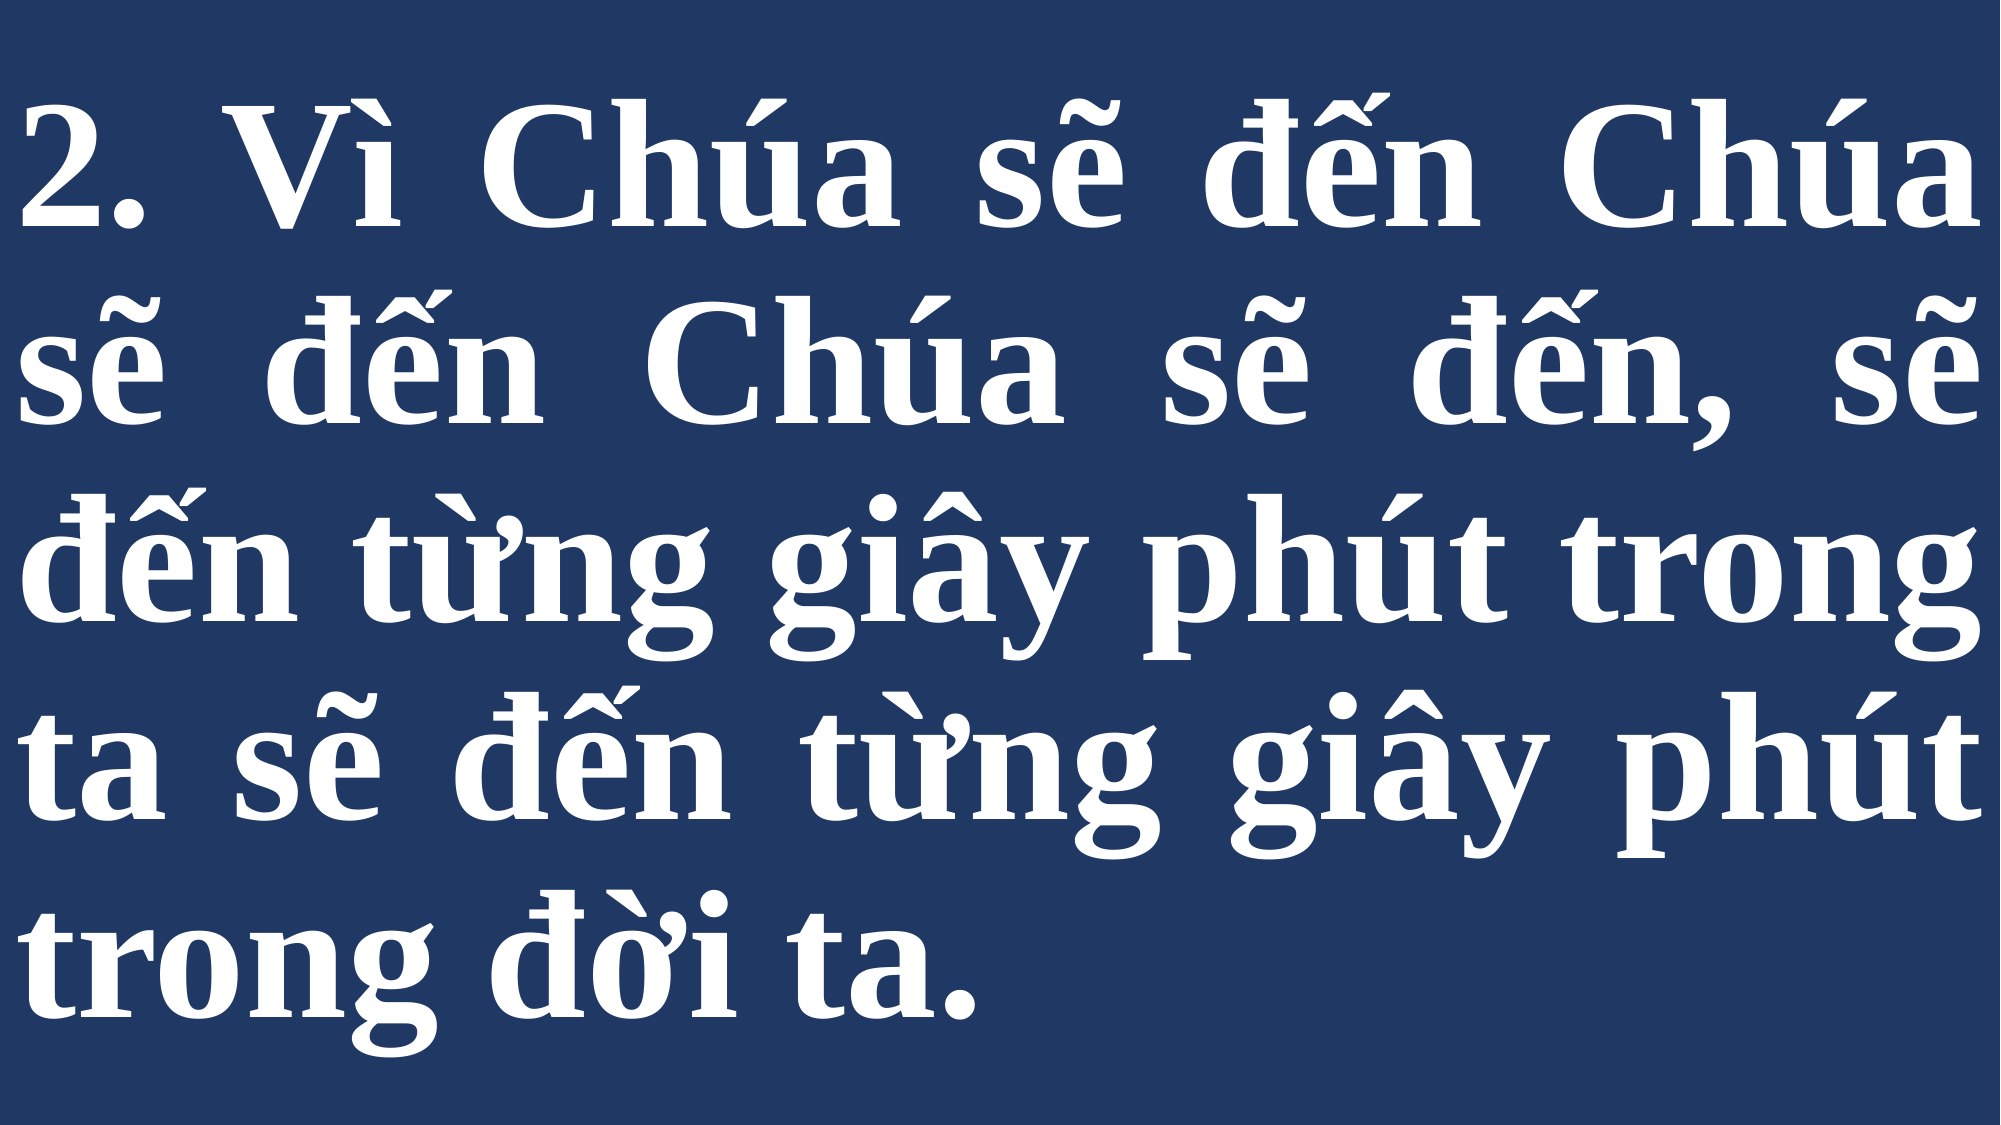

# 2. Vì Chúa sẽ đến Chúa sẽ đến Chúa sẽ đến, sẽ đến từng giây phút trong ta sẽ đến từng giây phút trong đời ta.